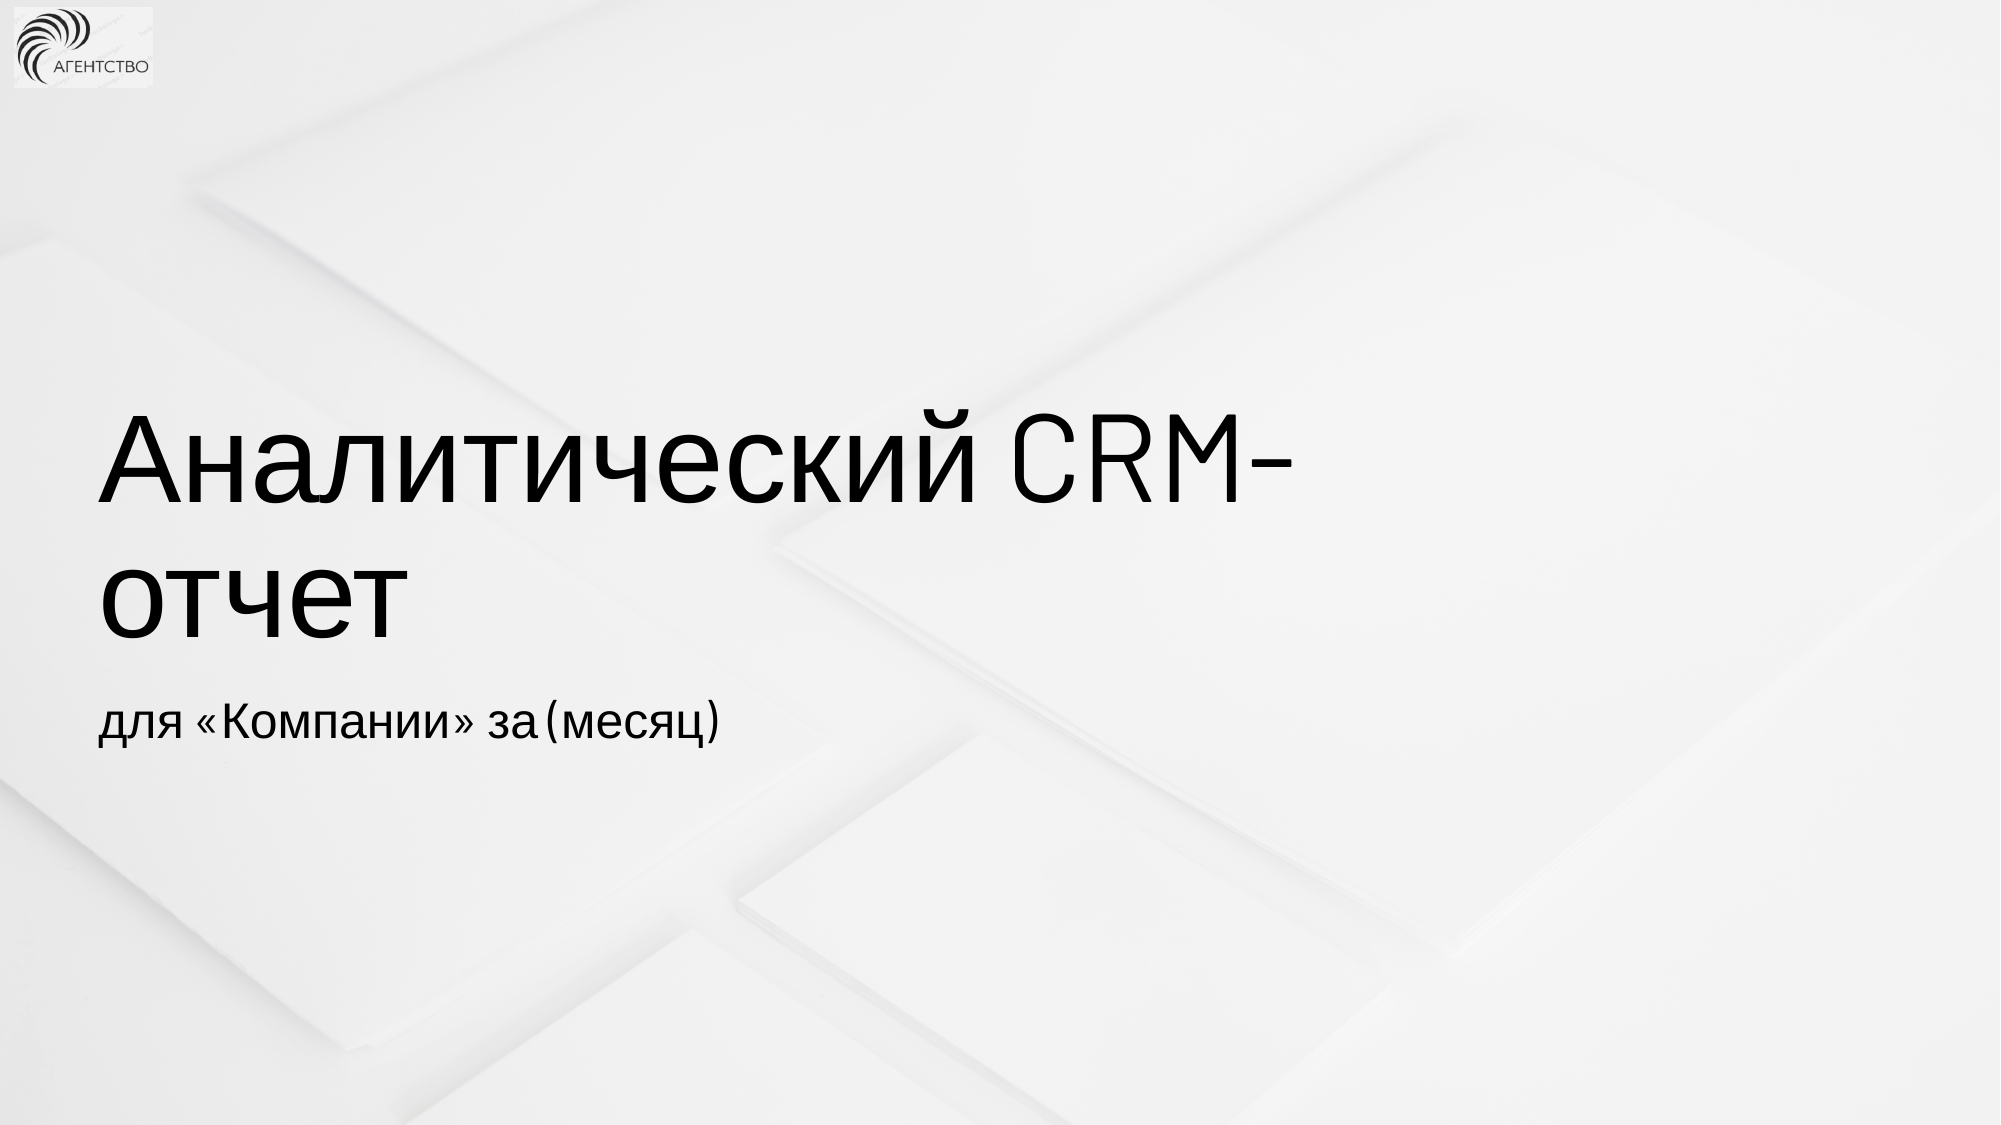

# Аналитический CRM-отчет
для «Компании» за (месяц)